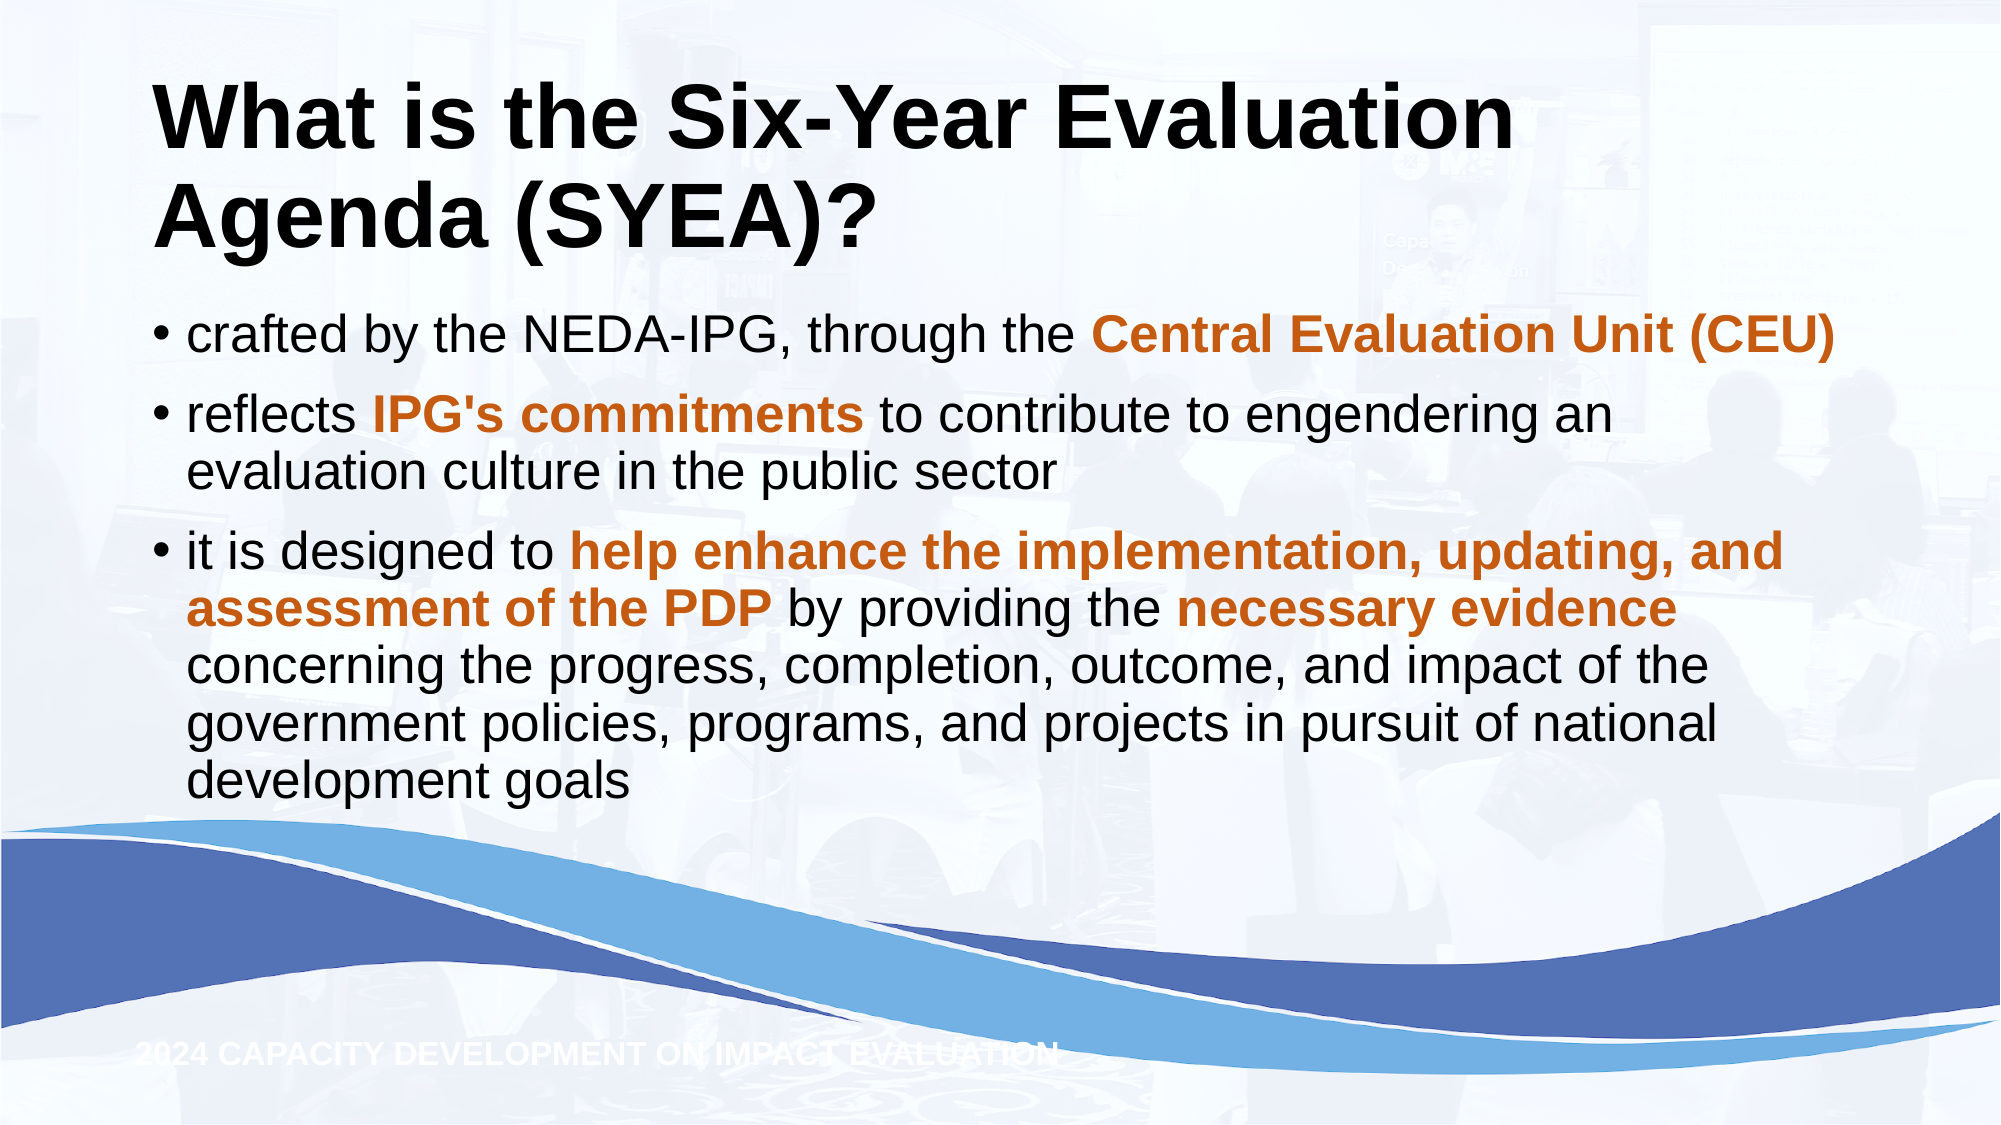

# What is the Six-Year Evaluation Agenda (SYEA)?
crafted by the NEDA-IPG, through the Central Evaluation Unit (CEU)
reflects IPG's commitments to contribute to engendering an evaluation culture in the public sector
it is designed to help enhance the implementation, updating, and assessment of the PDP by providing the necessary evidence concerning the progress, completion, outcome, and impact of the government policies, programs, and projects in pursuit of national development goals